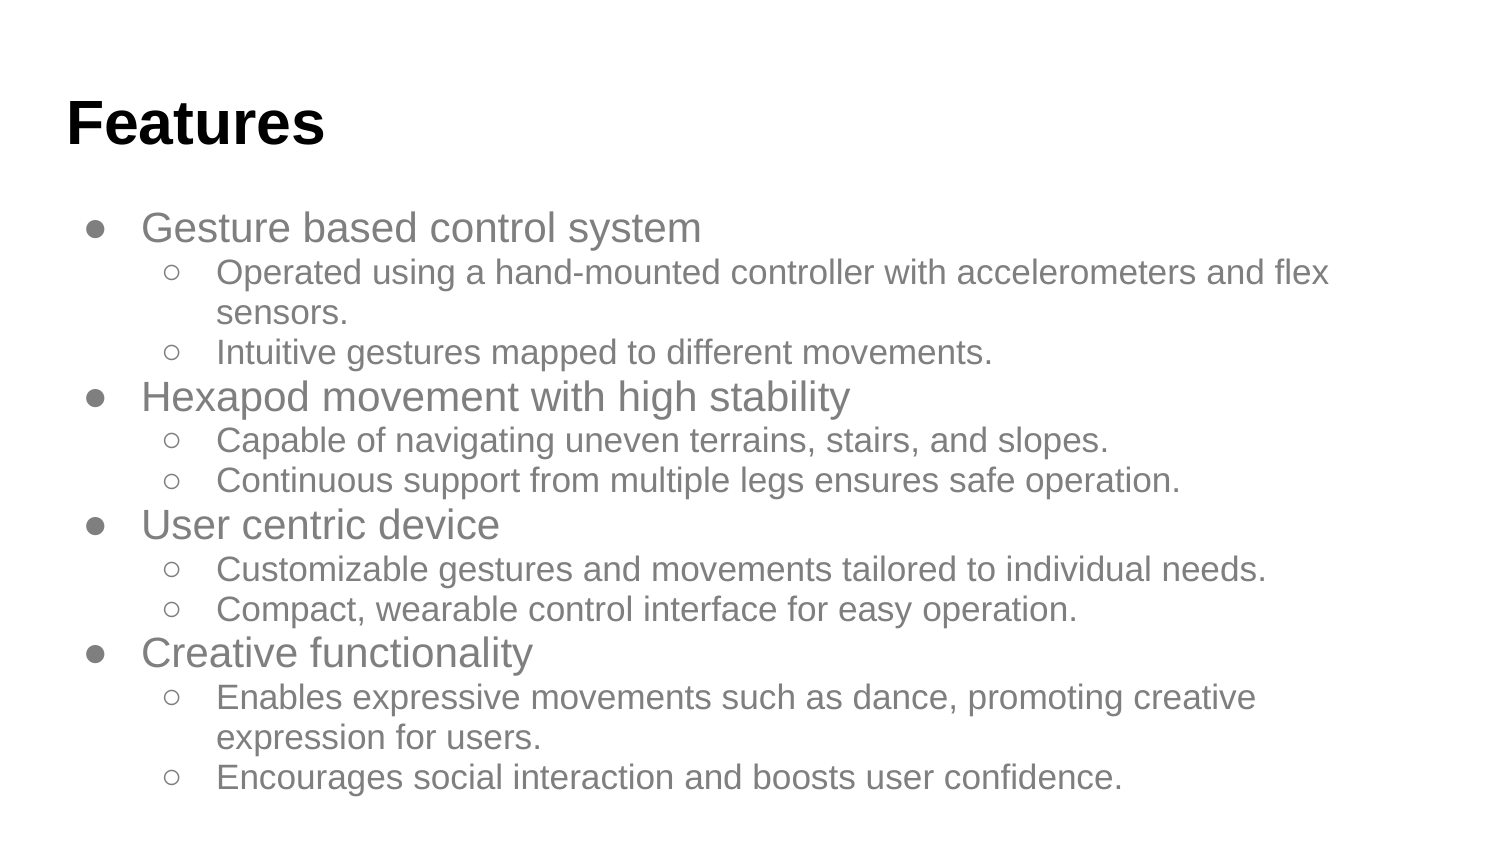

# Features
Gesture based control system
Operated using a hand-mounted controller with accelerometers and flex sensors.
Intuitive gestures mapped to different movements.
Hexapod movement with high stability
Capable of navigating uneven terrains, stairs, and slopes.
Continuous support from multiple legs ensures safe operation.
User centric device
Customizable gestures and movements tailored to individual needs.
Compact, wearable control interface for easy operation.
Creative functionality
Enables expressive movements such as dance, promoting creative expression for users.
Encourages social interaction and boosts user confidence.